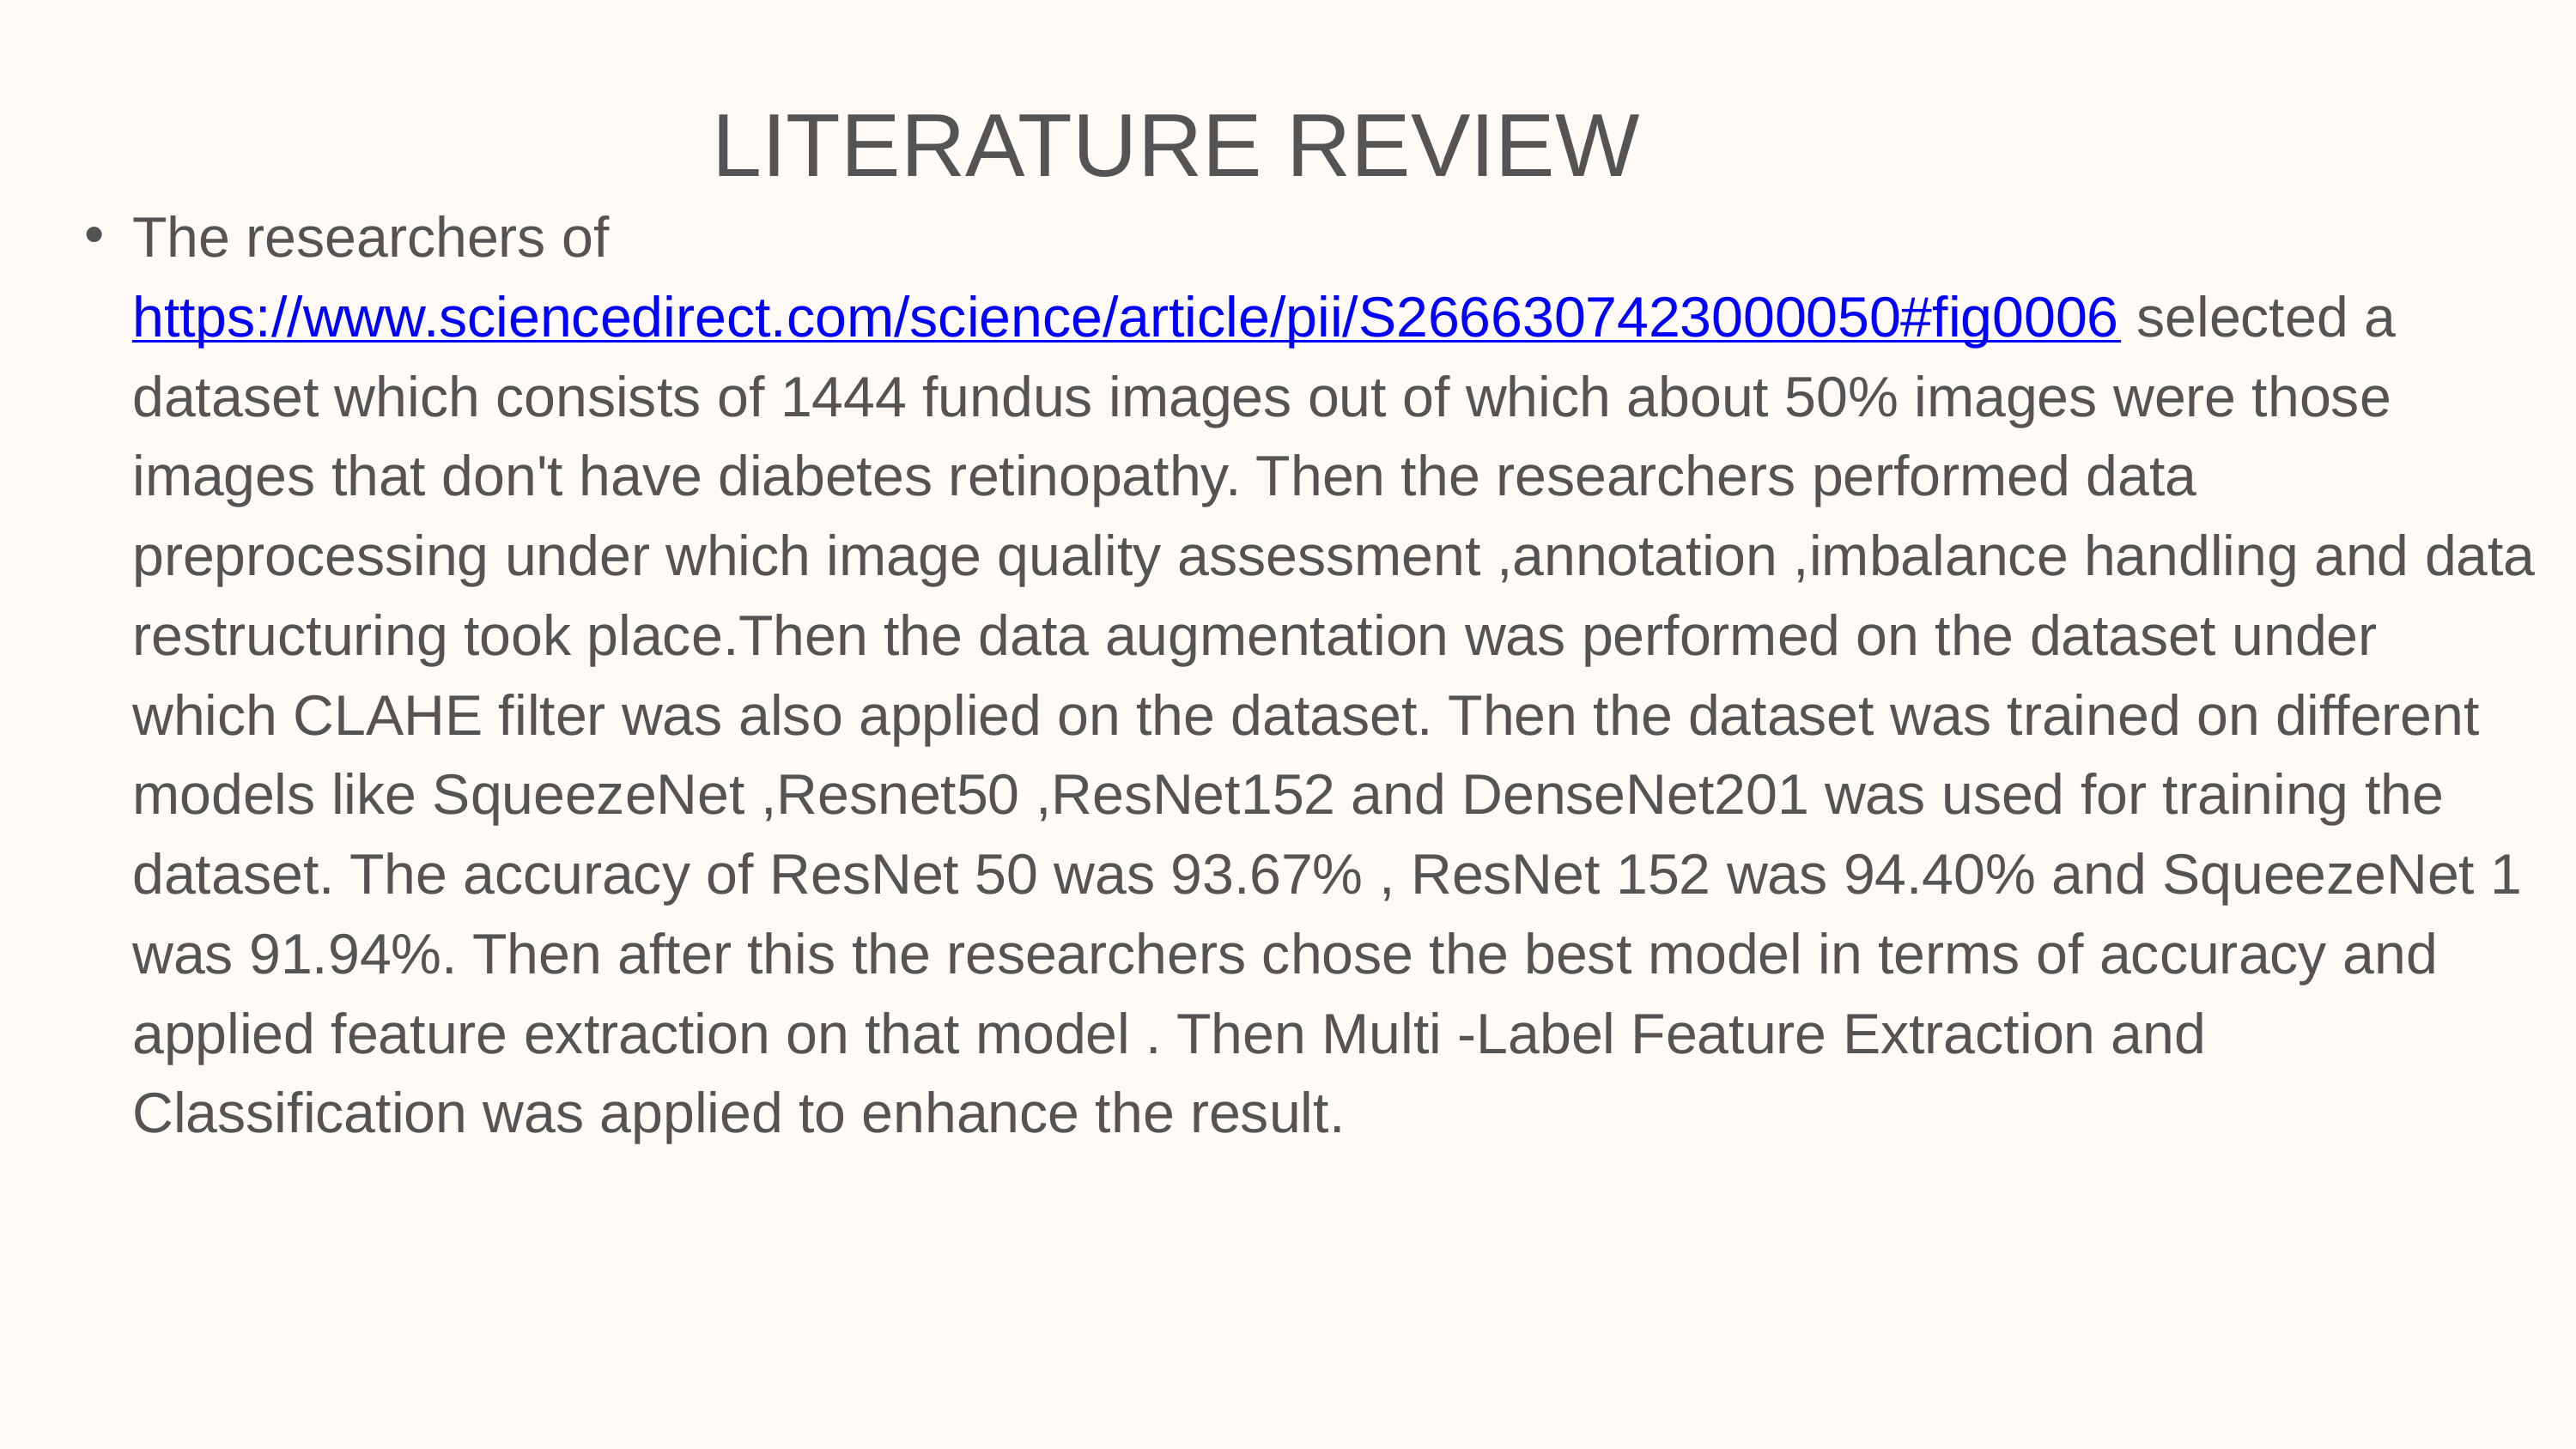

LITERATURE REVIEW
The researchers of https://www.sciencedirect.com/science/article/pii/S2666307423000050#fig0006 selected a dataset which consists of 1444 fundus images out of which about 50% images were those images that don't have diabetes retinopathy. Then the researchers performed data preprocessing under which image quality assessment ,annotation ,imbalance handling and data restructuring took place.Then the data augmentation was performed on the dataset under which CLAHE filter was also applied on the dataset. Then the dataset was trained on different models like SqueezeNet ,Resnet50 ,ResNet152 and DenseNet201 was used for training the dataset. The accuracy of ResNet 50 was 93.67% , ResNet 152 was 94.40% and SqueezeNet 1 was 91.94%. Then after this the researchers chose the best model in terms of accuracy and applied feature extraction on that model . Then Multi -Label Feature Extraction and Classification was applied to enhance the result.